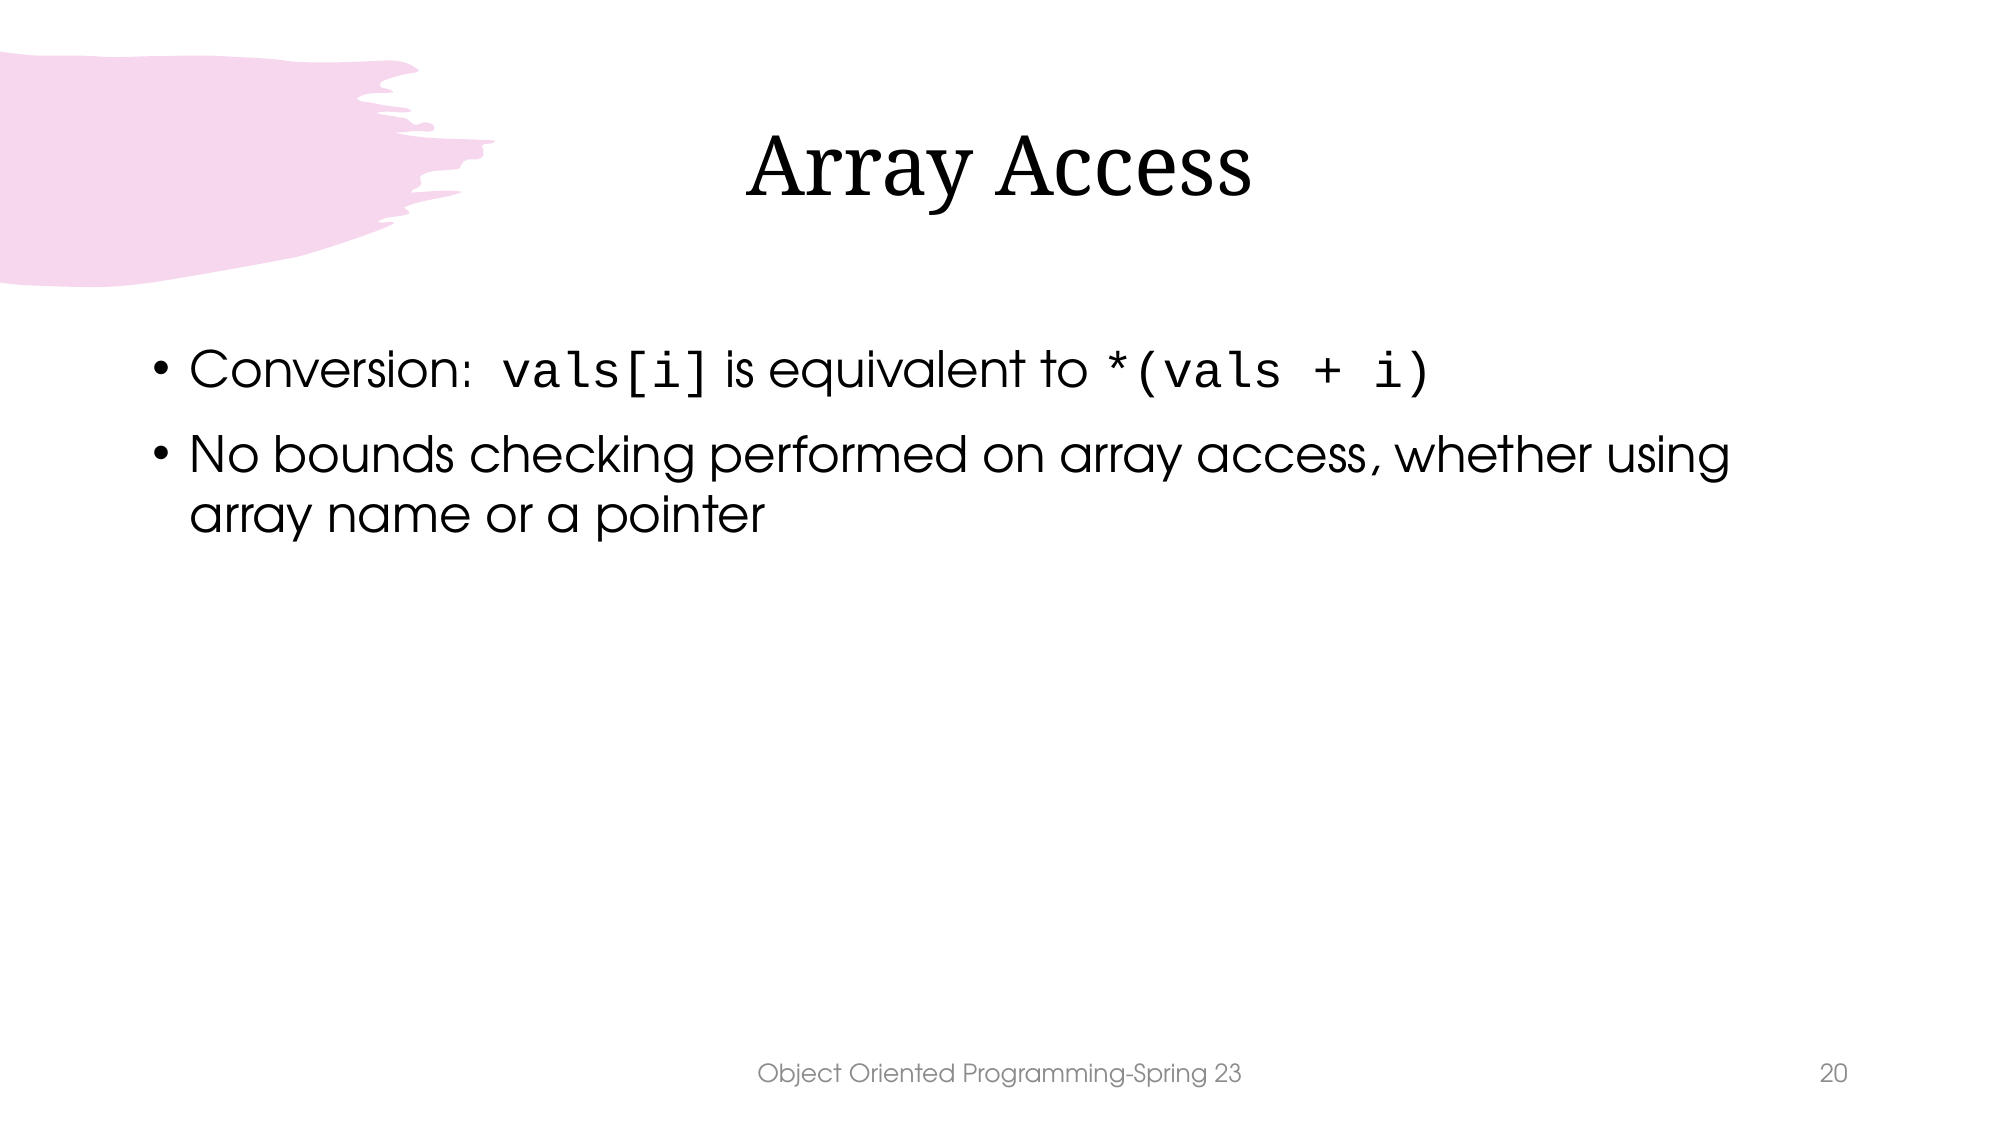

# Array Access
Conversion:  vals[i] is equivalent to *(vals + i)
No bounds checking performed on array access, whether using array name or a pointer

Object Oriented Programming-Spring 23
20